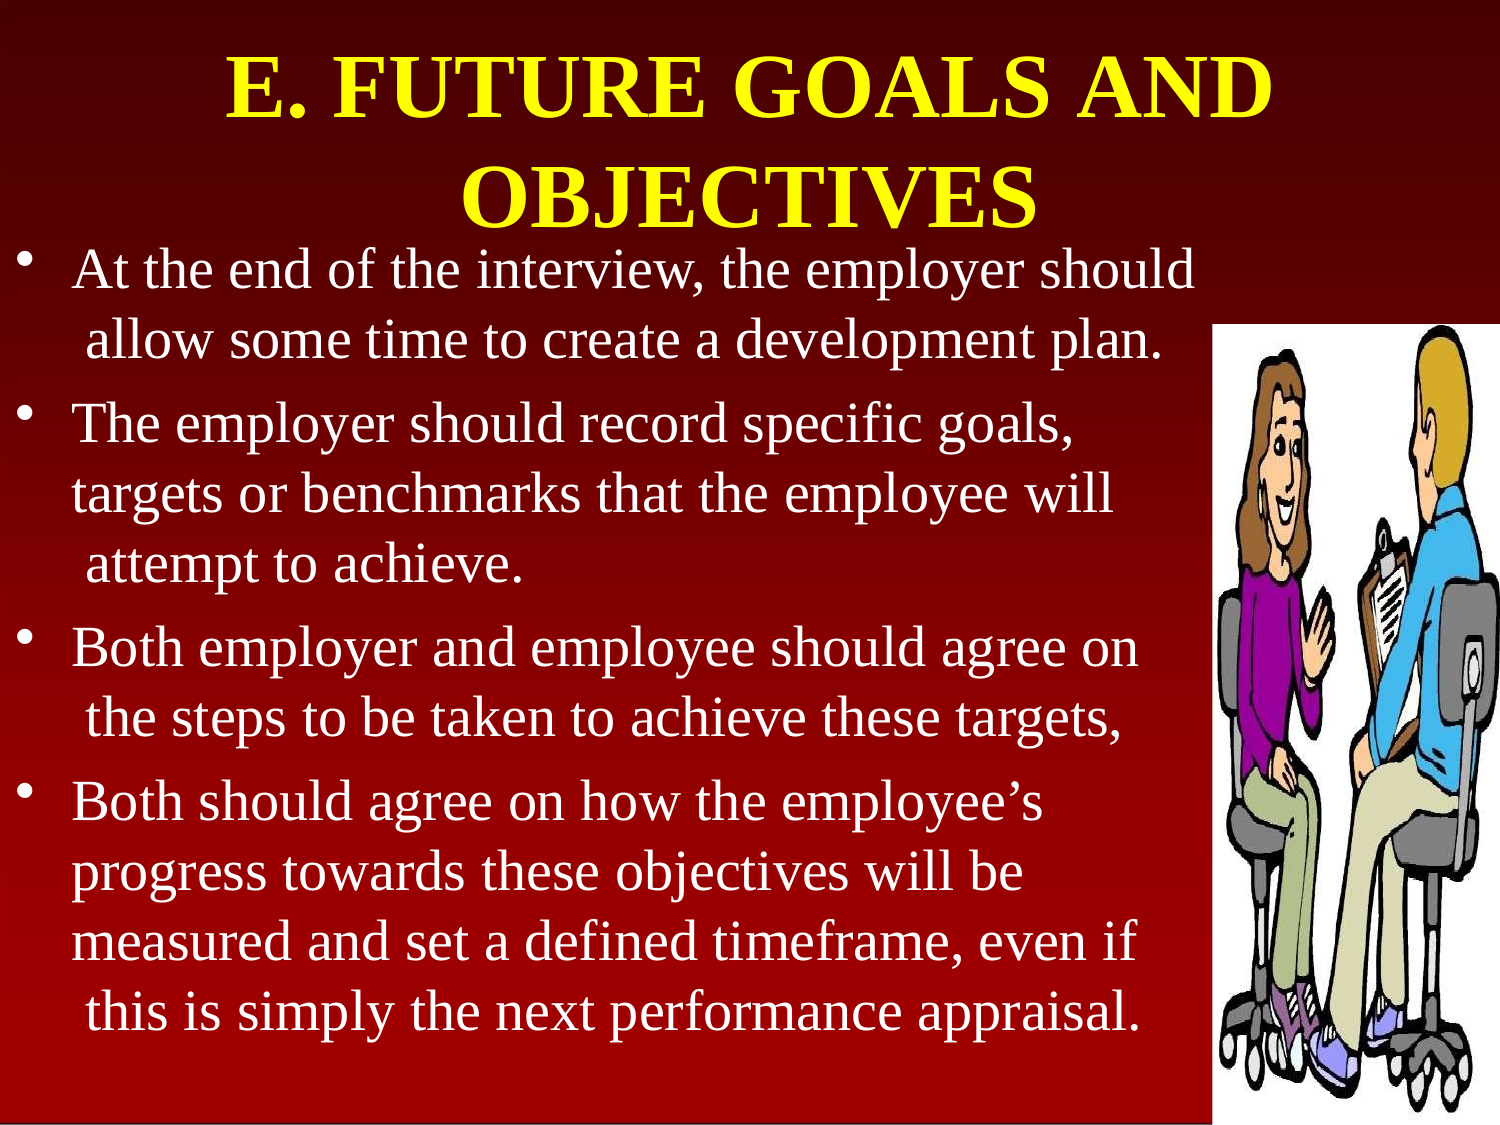

# E. FUTURE GOALS AND  OBJECTIVES
At the end of the interview, the employer should  allow some time to create a development plan.
The employer should record specific goals,  targets or benchmarks that the employee will  attempt to achieve.
Both employer and employee should agree on  the steps to be taken to achieve these targets,
Both should agree on how the employee’s  progress towards these objectives will be  measured and set a defined timeframe, even if  this is simply the next performance appraisal.